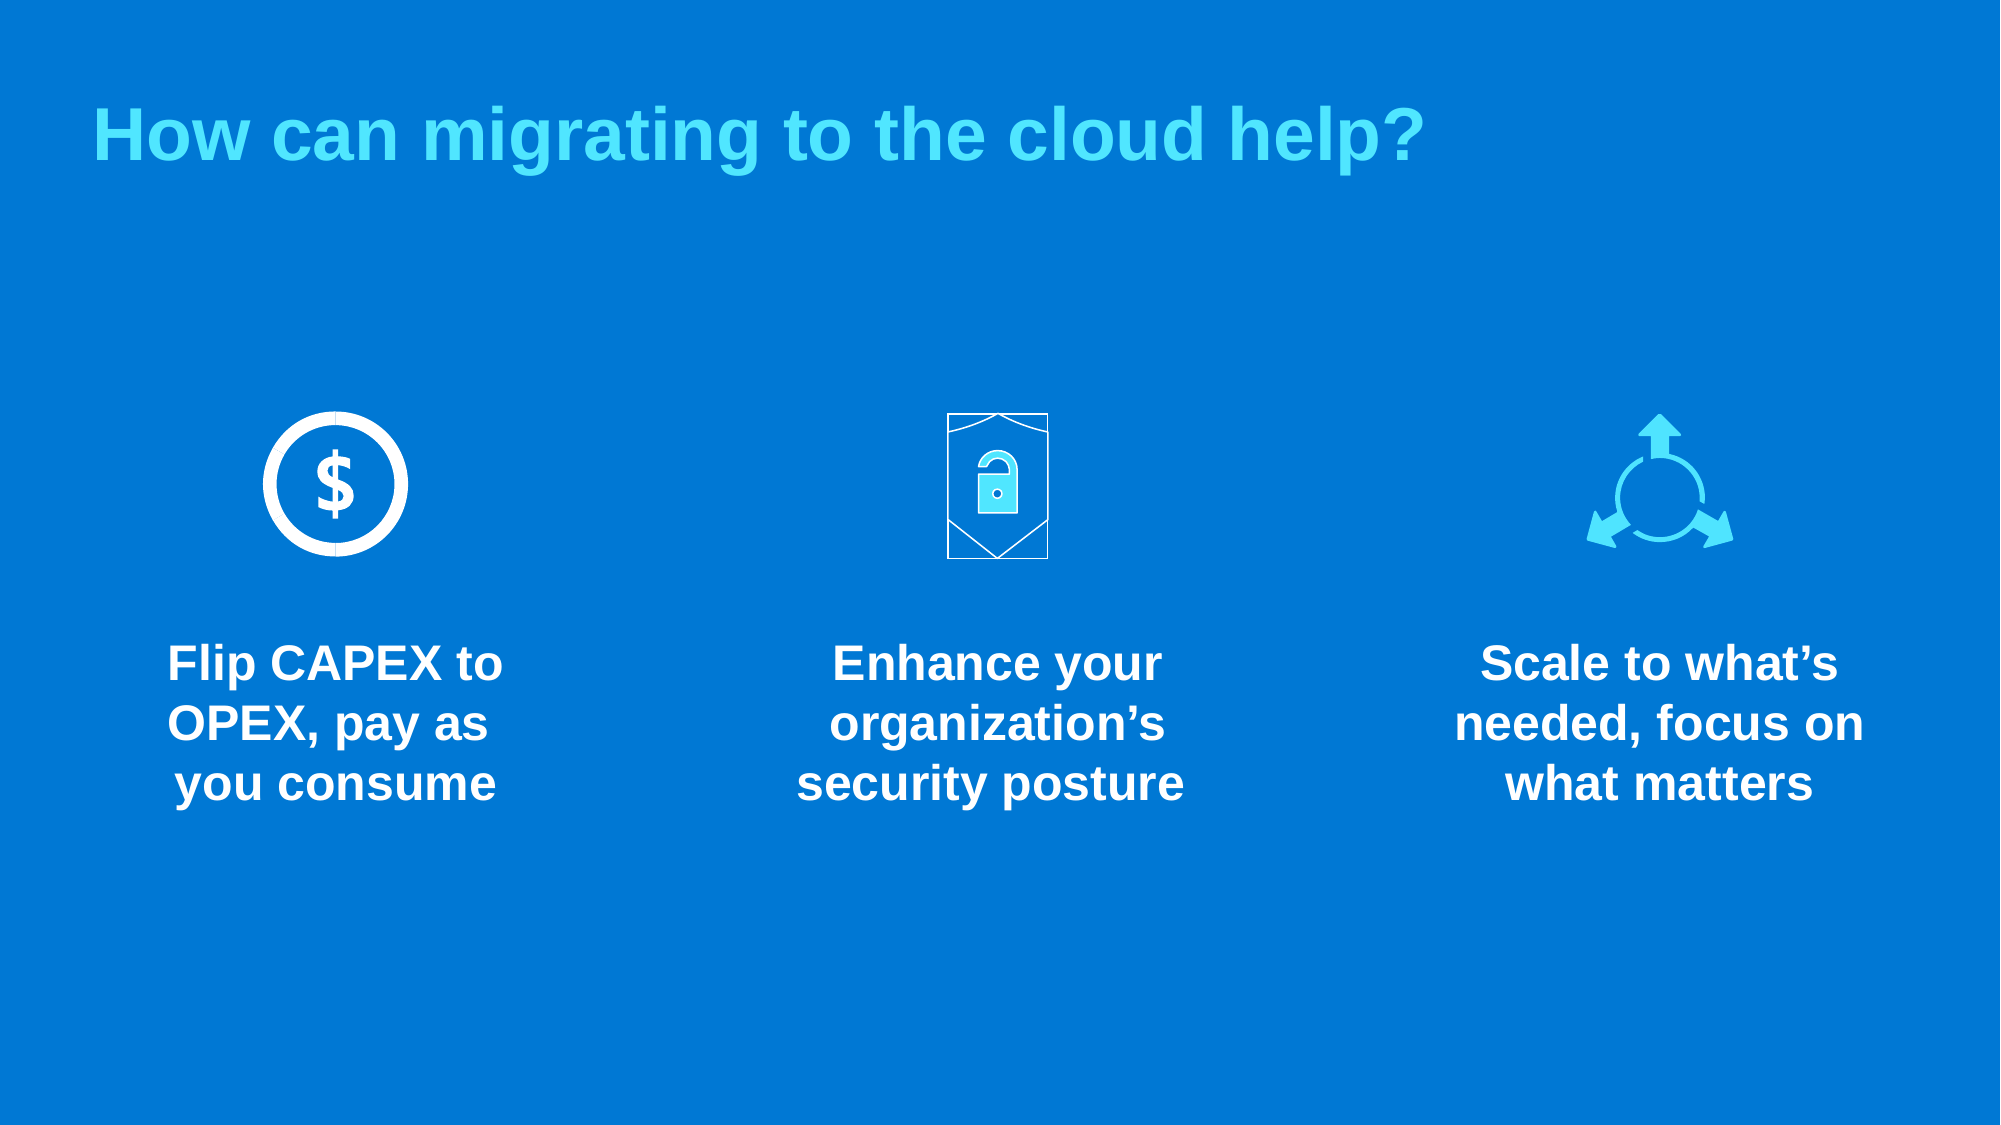

# How can migrating to the cloud help?

Flip CAPEX to
OPEX, pay as
you consume
Enhance your organization’s
security posture
Scale to what’s needed, focus on what matters